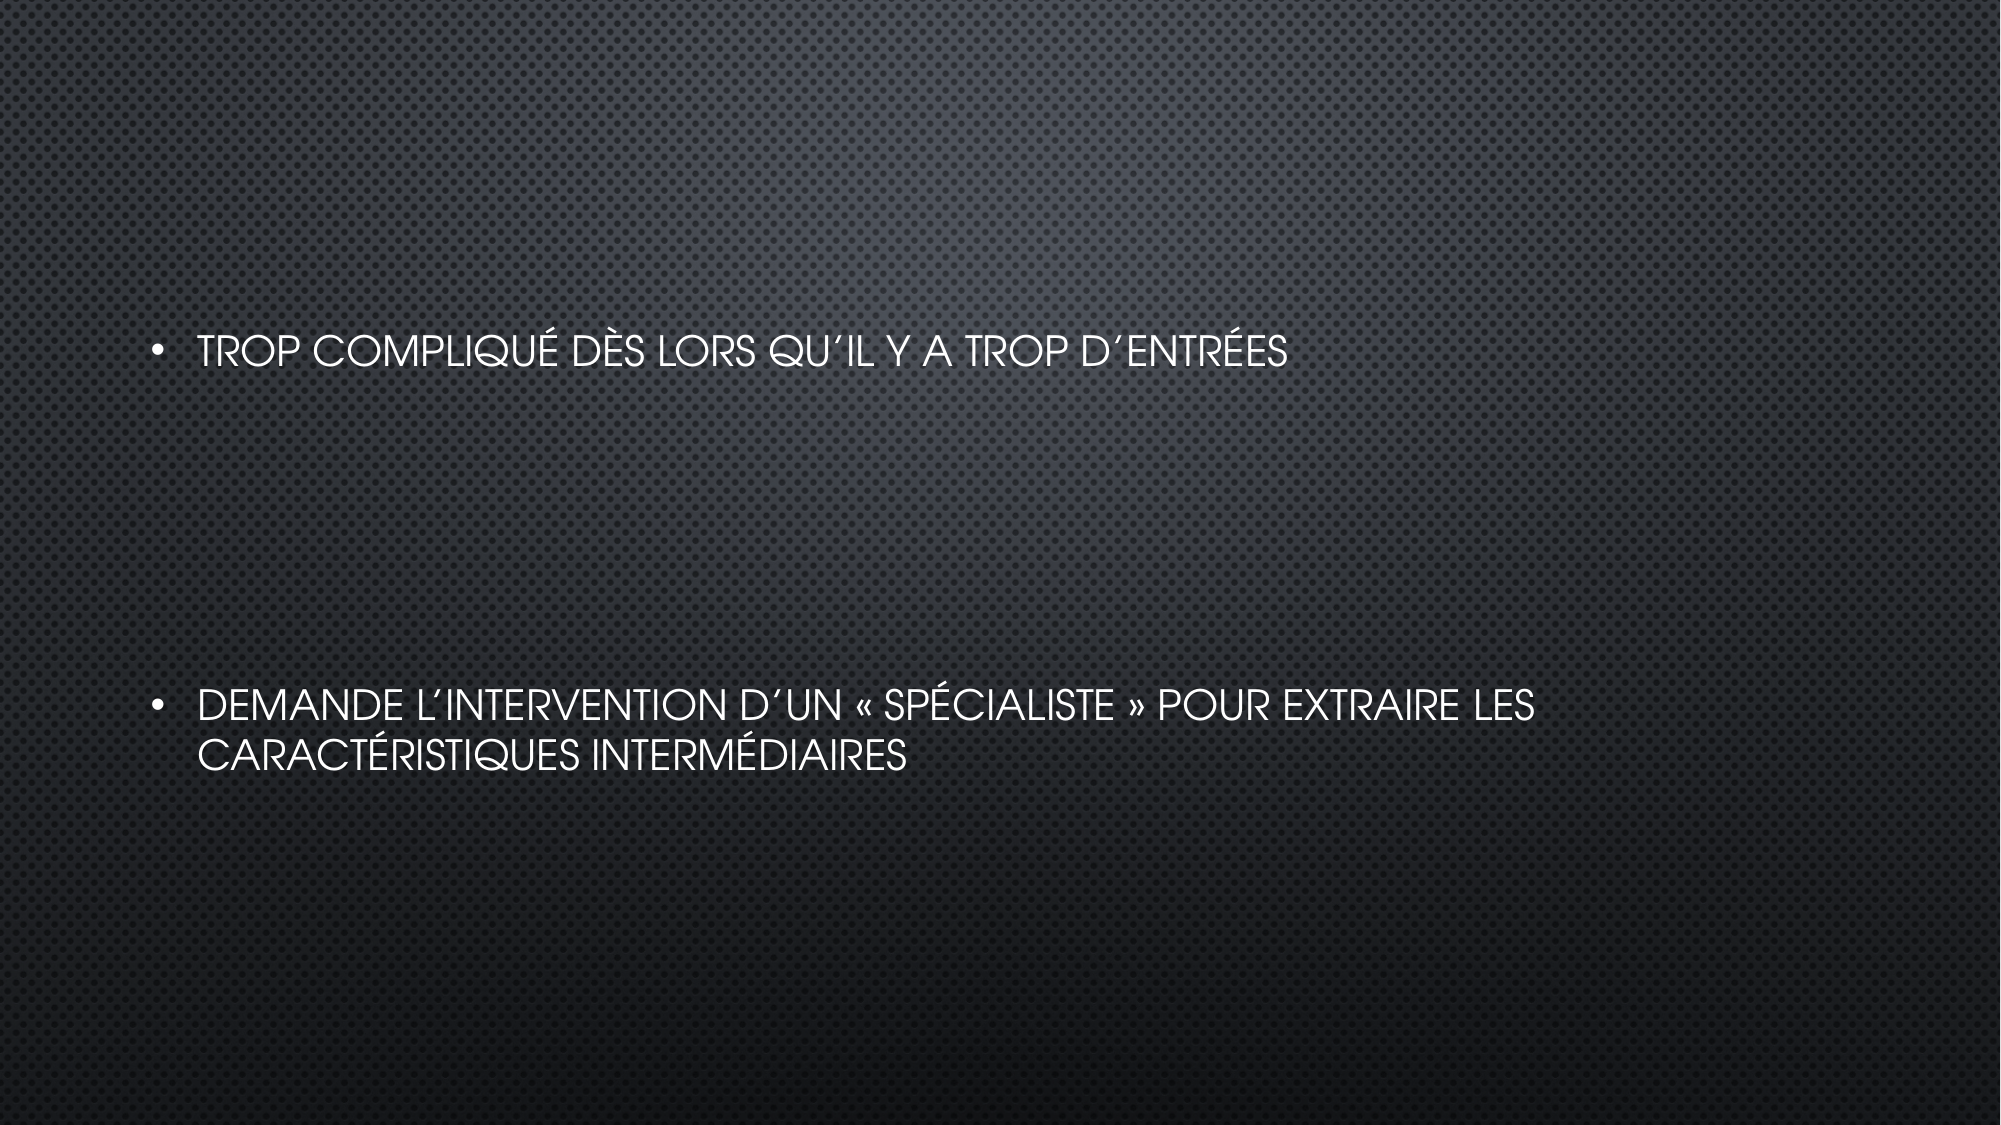

Trop compliqué dès lors qu’il y a trop d’entrées

Demande l’intervention d’un « spécialiste » pour extraire les caractéristiques intermédiaires